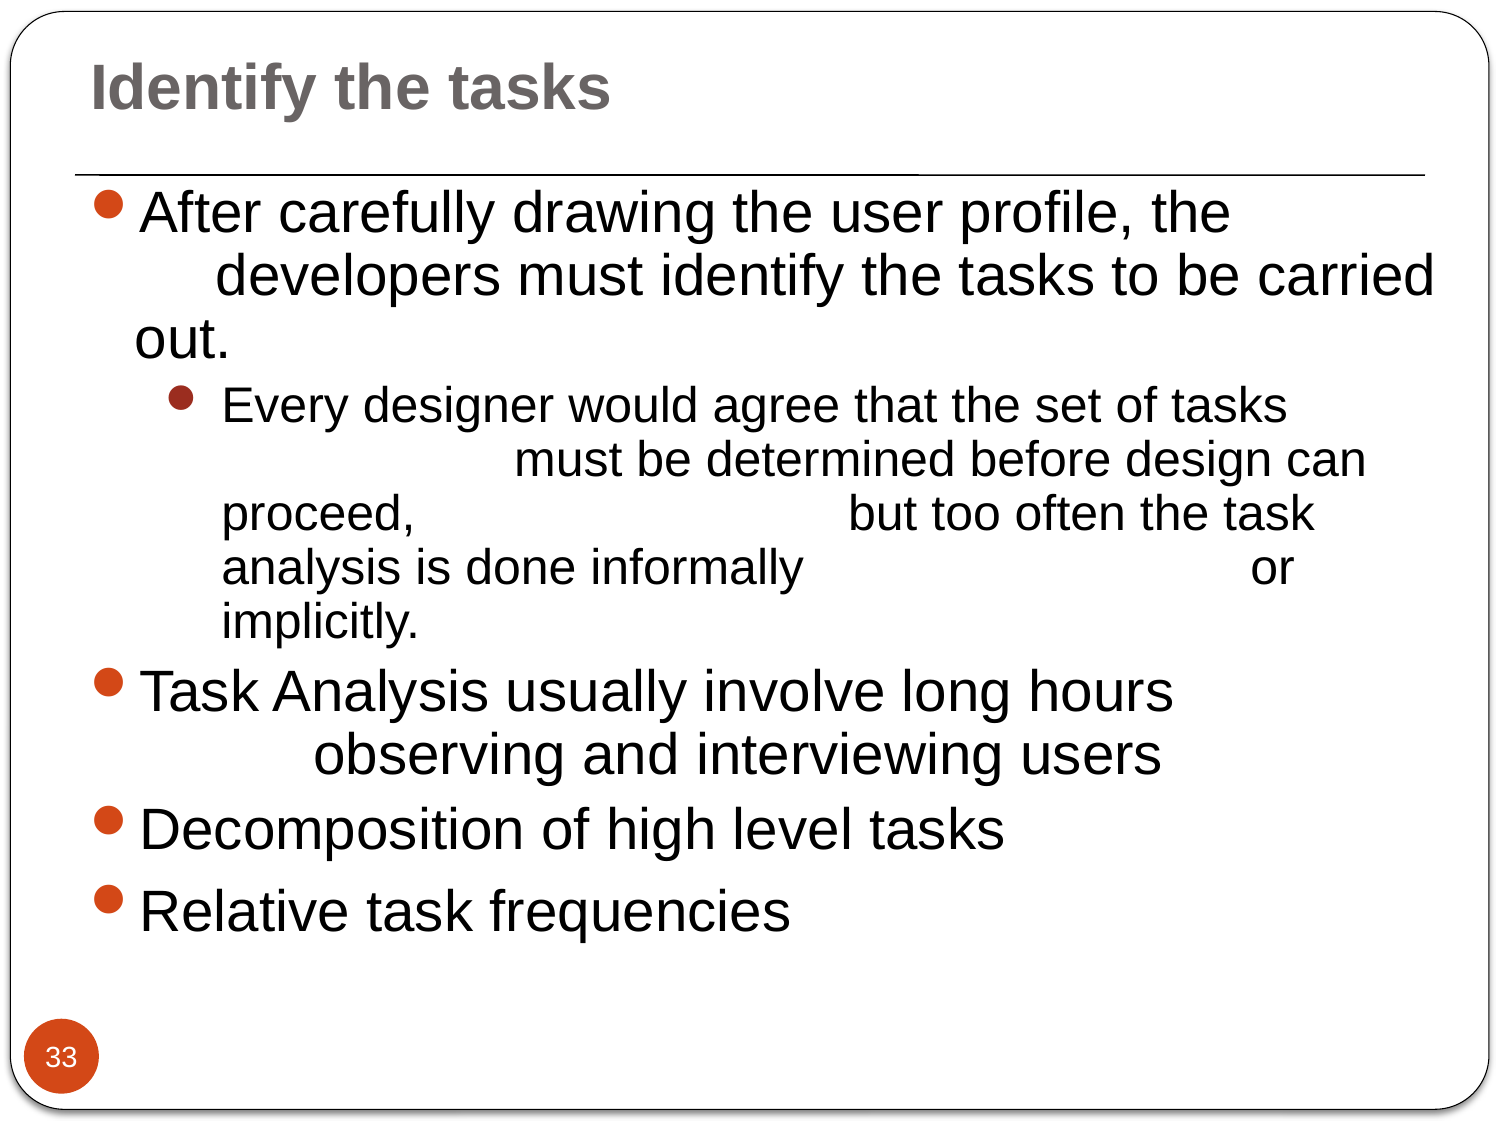

# Identify the tasks
After carefully drawing the user profile, the                     developers must identify the tasks to be carried out.
Every designer would agree that the set of tasks                                    must be determined before design can proceed,                               but too often the task analysis is done informally                                or implicitly.
Task Analysis usually involve long hours                               observing and interviewing users
Decomposition of high level tasks
Relative task frequencies